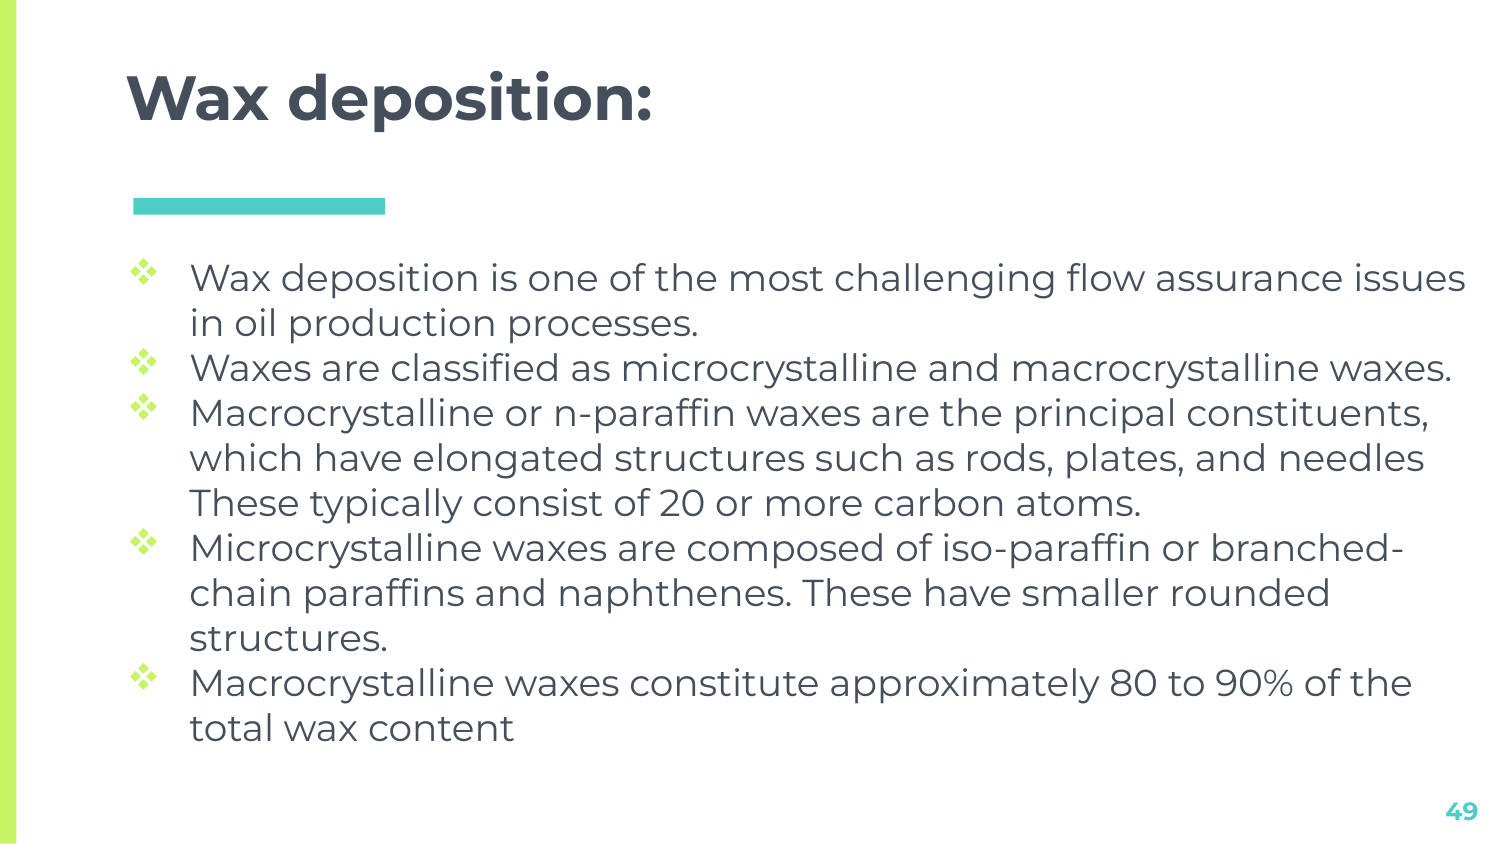

# Wax deposition:
Wax deposition is one of the most challenging flow assurance issues in oil production processes.
Waxes are classified as microcrystalline and macrocrystalline waxes.
Macrocrystalline or n-paraffin waxes are the principal constituents, which have elongated structures such as rods, plates, and needles These typically consist of 20 or more carbon atoms.
Microcrystalline waxes are composed of iso-paraffin or branched-chain paraffins and naphthenes. These have smaller rounded structures.
Macrocrystalline waxes constitute approximately 80 to 90% of the total wax content

49